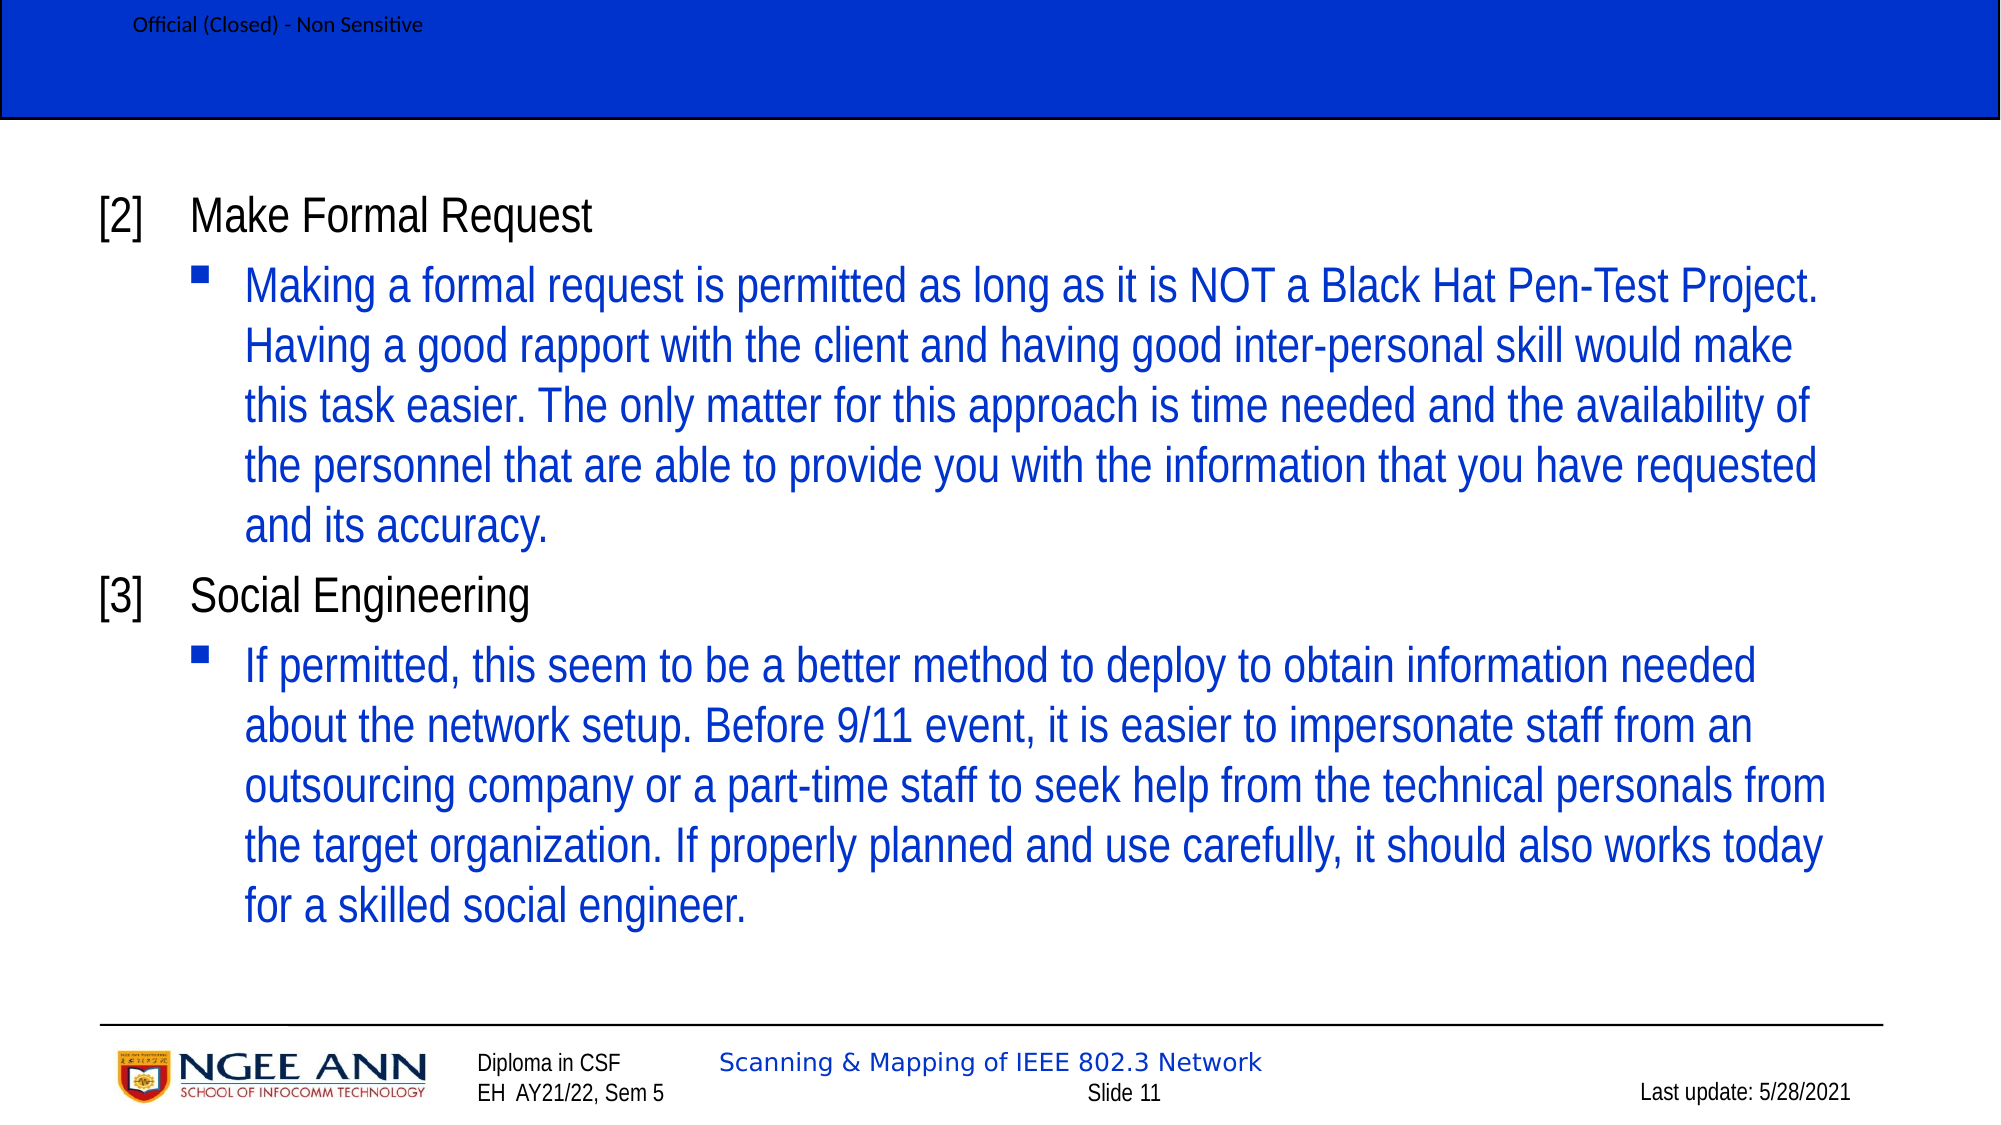

[2]    Make Formal Request
Making a formal request is permitted as long as it is NOT a Black Hat Pen-Test Project. Having a good rapport with the client and having good inter-personal skill would make this task easier. The only matter for this approach is time needed and the availability of the personnel that are able to provide you with the information that you have requested and its accuracy.
[3]    Social Engineering
If permitted, this seem to be a better method to deploy to obtain information needed about the network setup. Before 9/11 event, it is easier to impersonate staff from an outsourcing company or a part-time staff to seek help from the technical personals from the target organization. If properly planned and use carefully, it should also works today for a skilled social engineer.